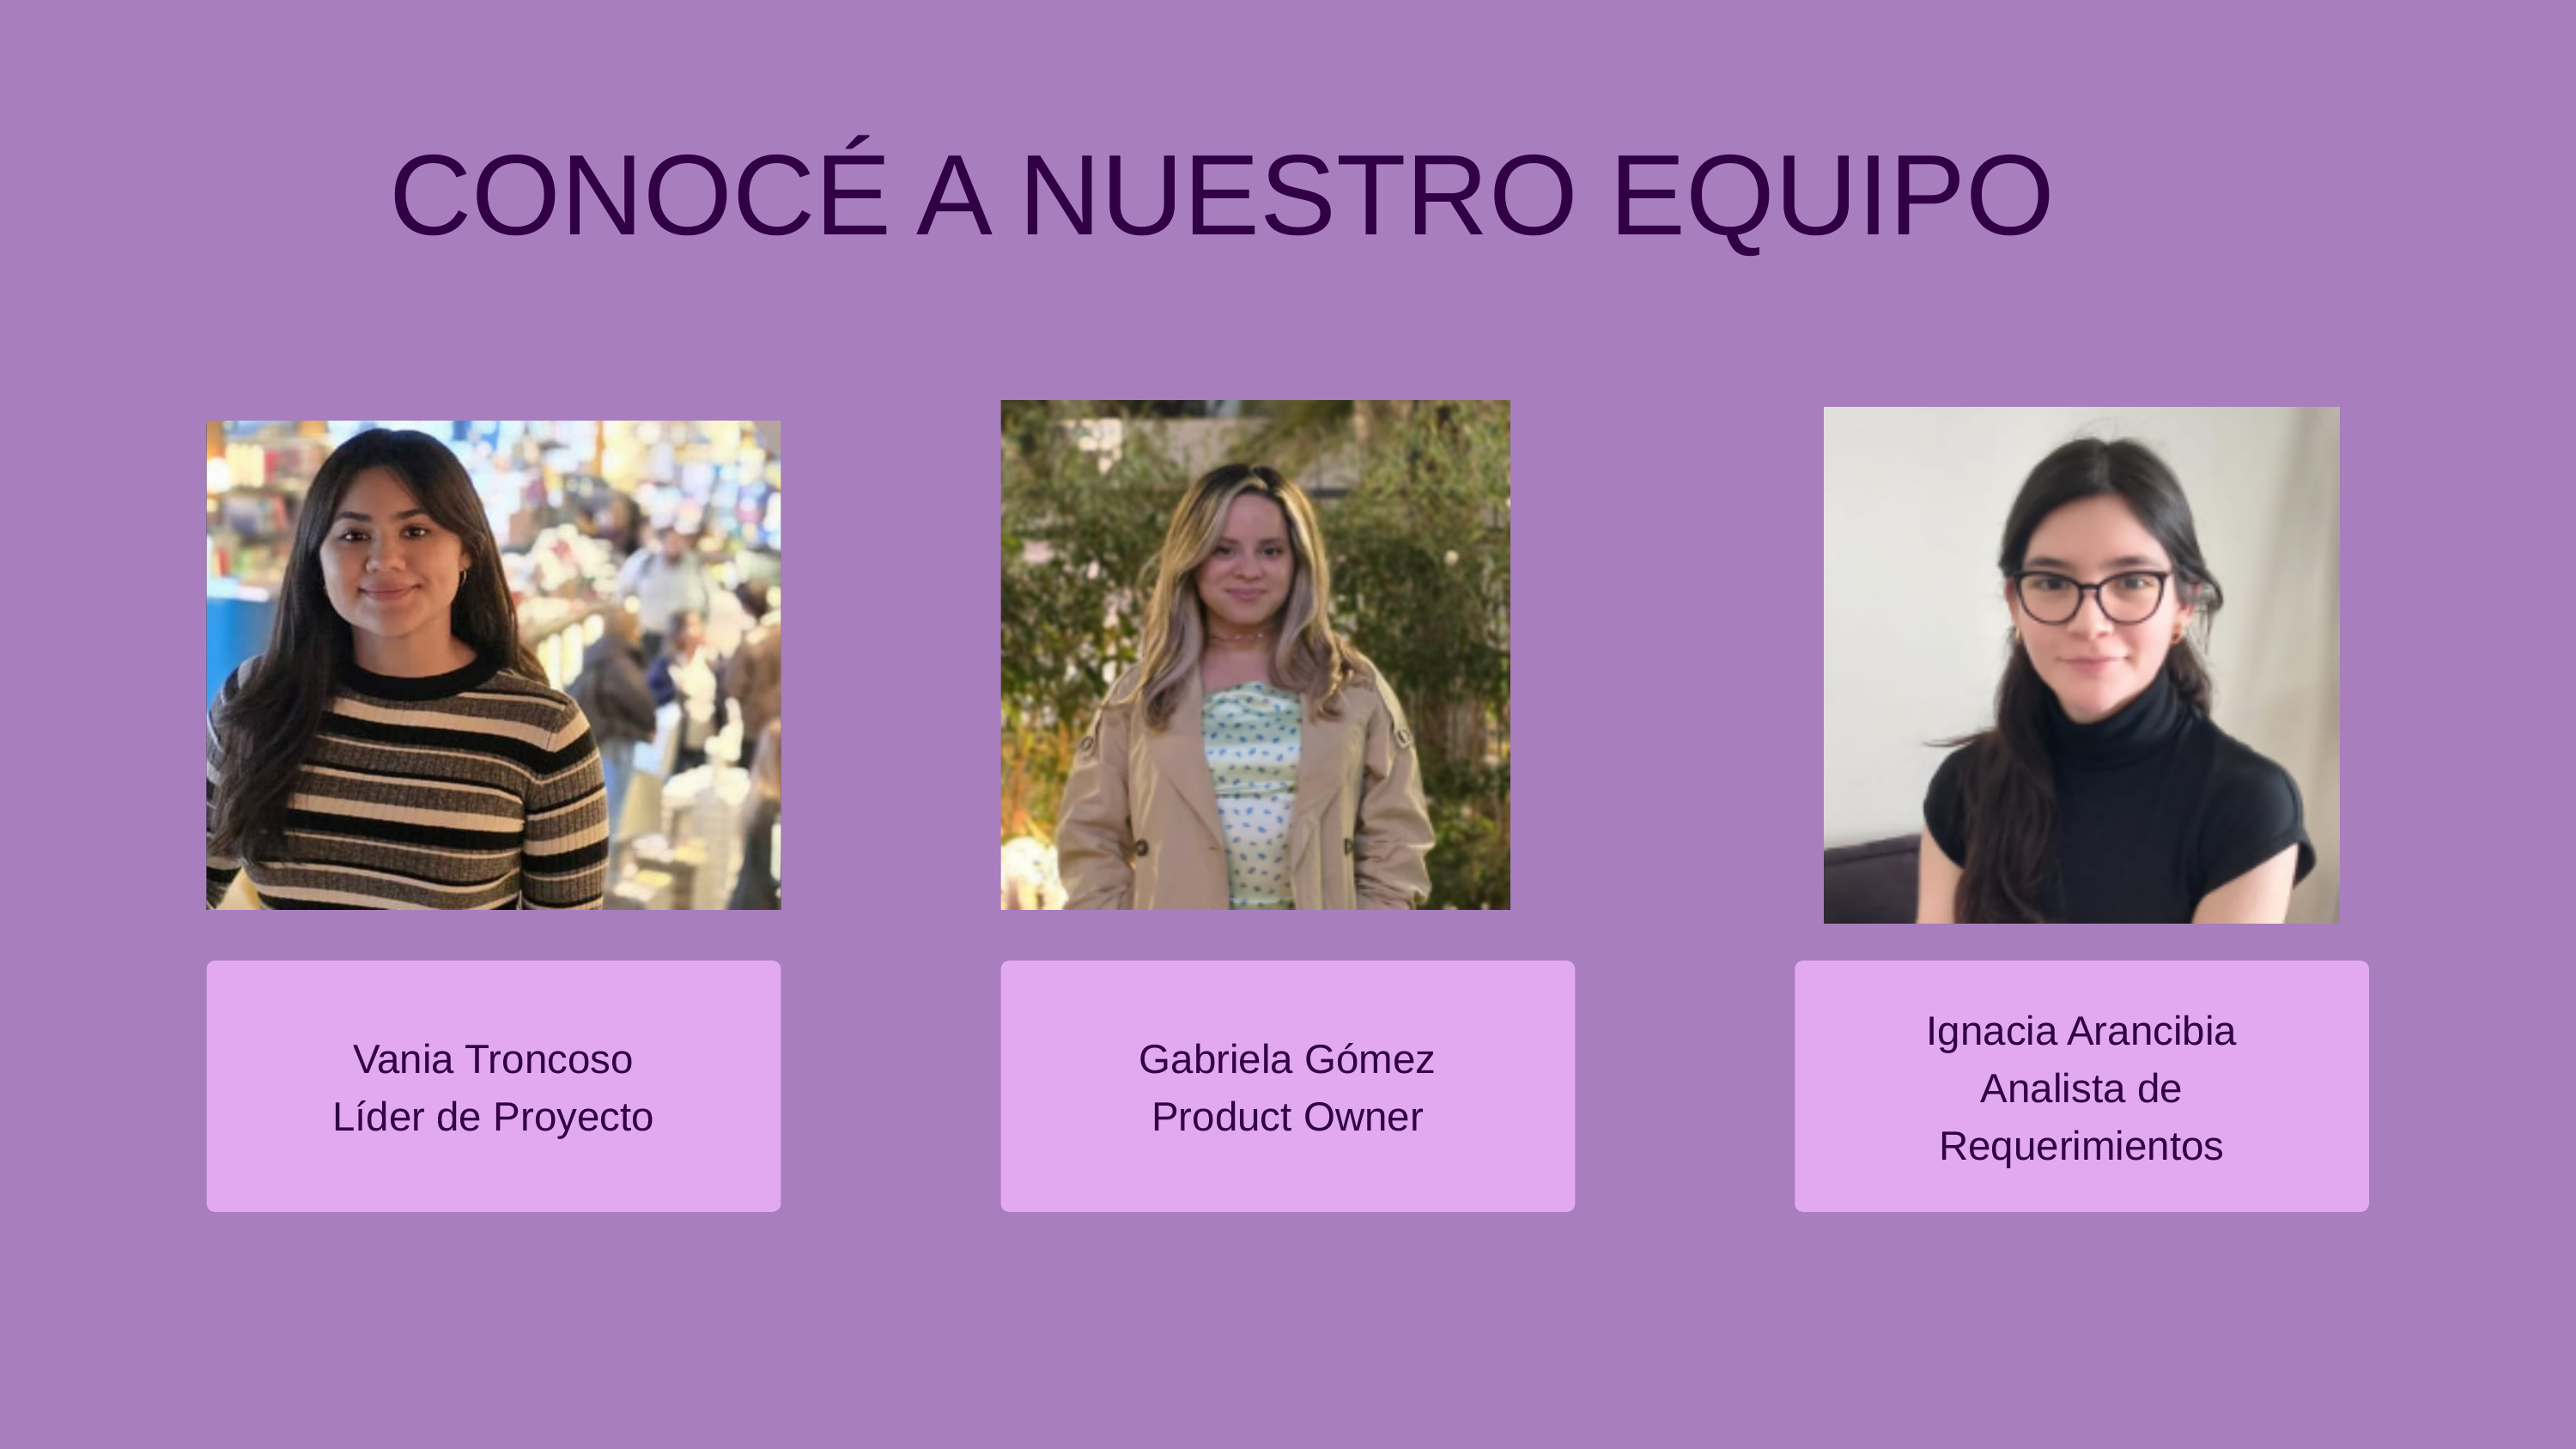

CONOCÉ A NUESTRO EQUIPO

Ignacia Arancibia
Analista de Requerimientos
Vania Troncoso
Líder de Proyecto
Gabriela Gómez
Product Owner